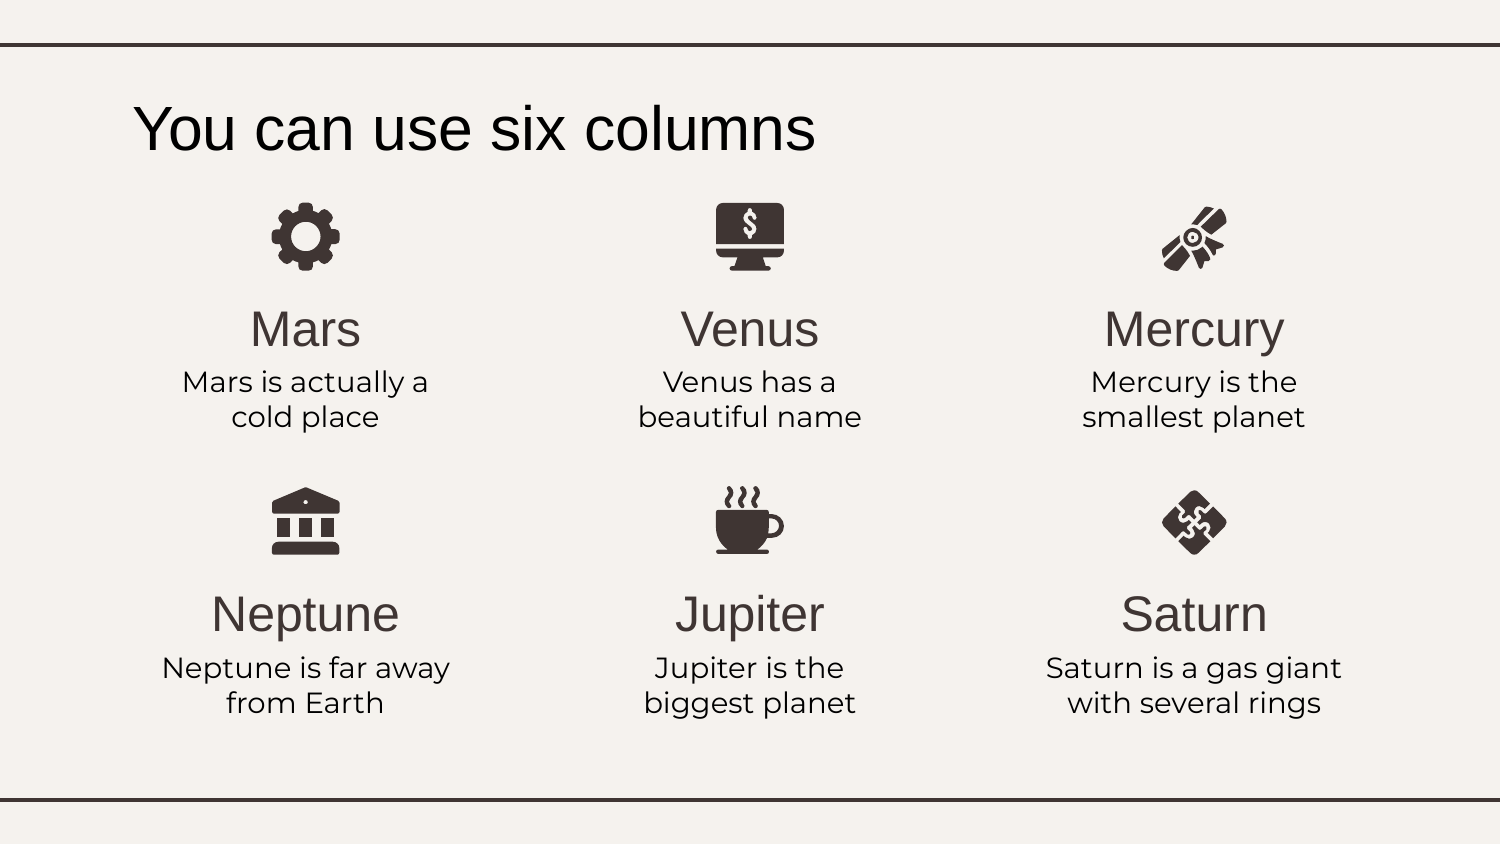

# You can use six columns

Mars
Venus
Mercury
Mars is actually a cold place
Venus has a beautiful name
Mercury is the smallest planet

Neptune
Jupiter
Saturn
Neptune is far away from Earth
Jupiter is the biggest planet
Saturn is a gas giant with several rings